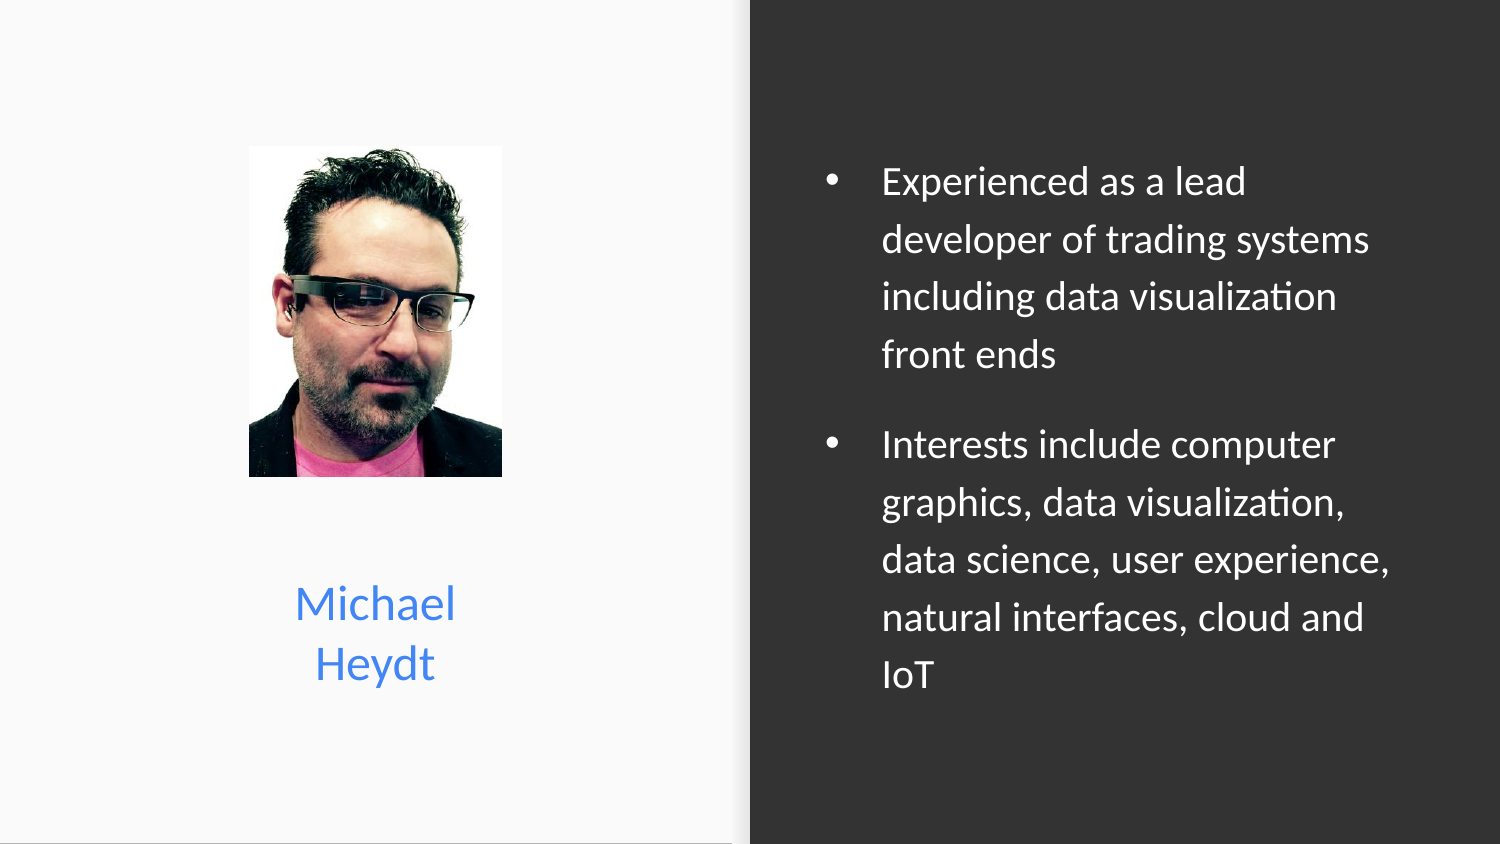

Experienced as a lead developer of trading systems including data visualization front ends
Interests include computer graphics, data visualization, data science, user experience, natural interfaces, cloud and IoT
# Michael Heydt